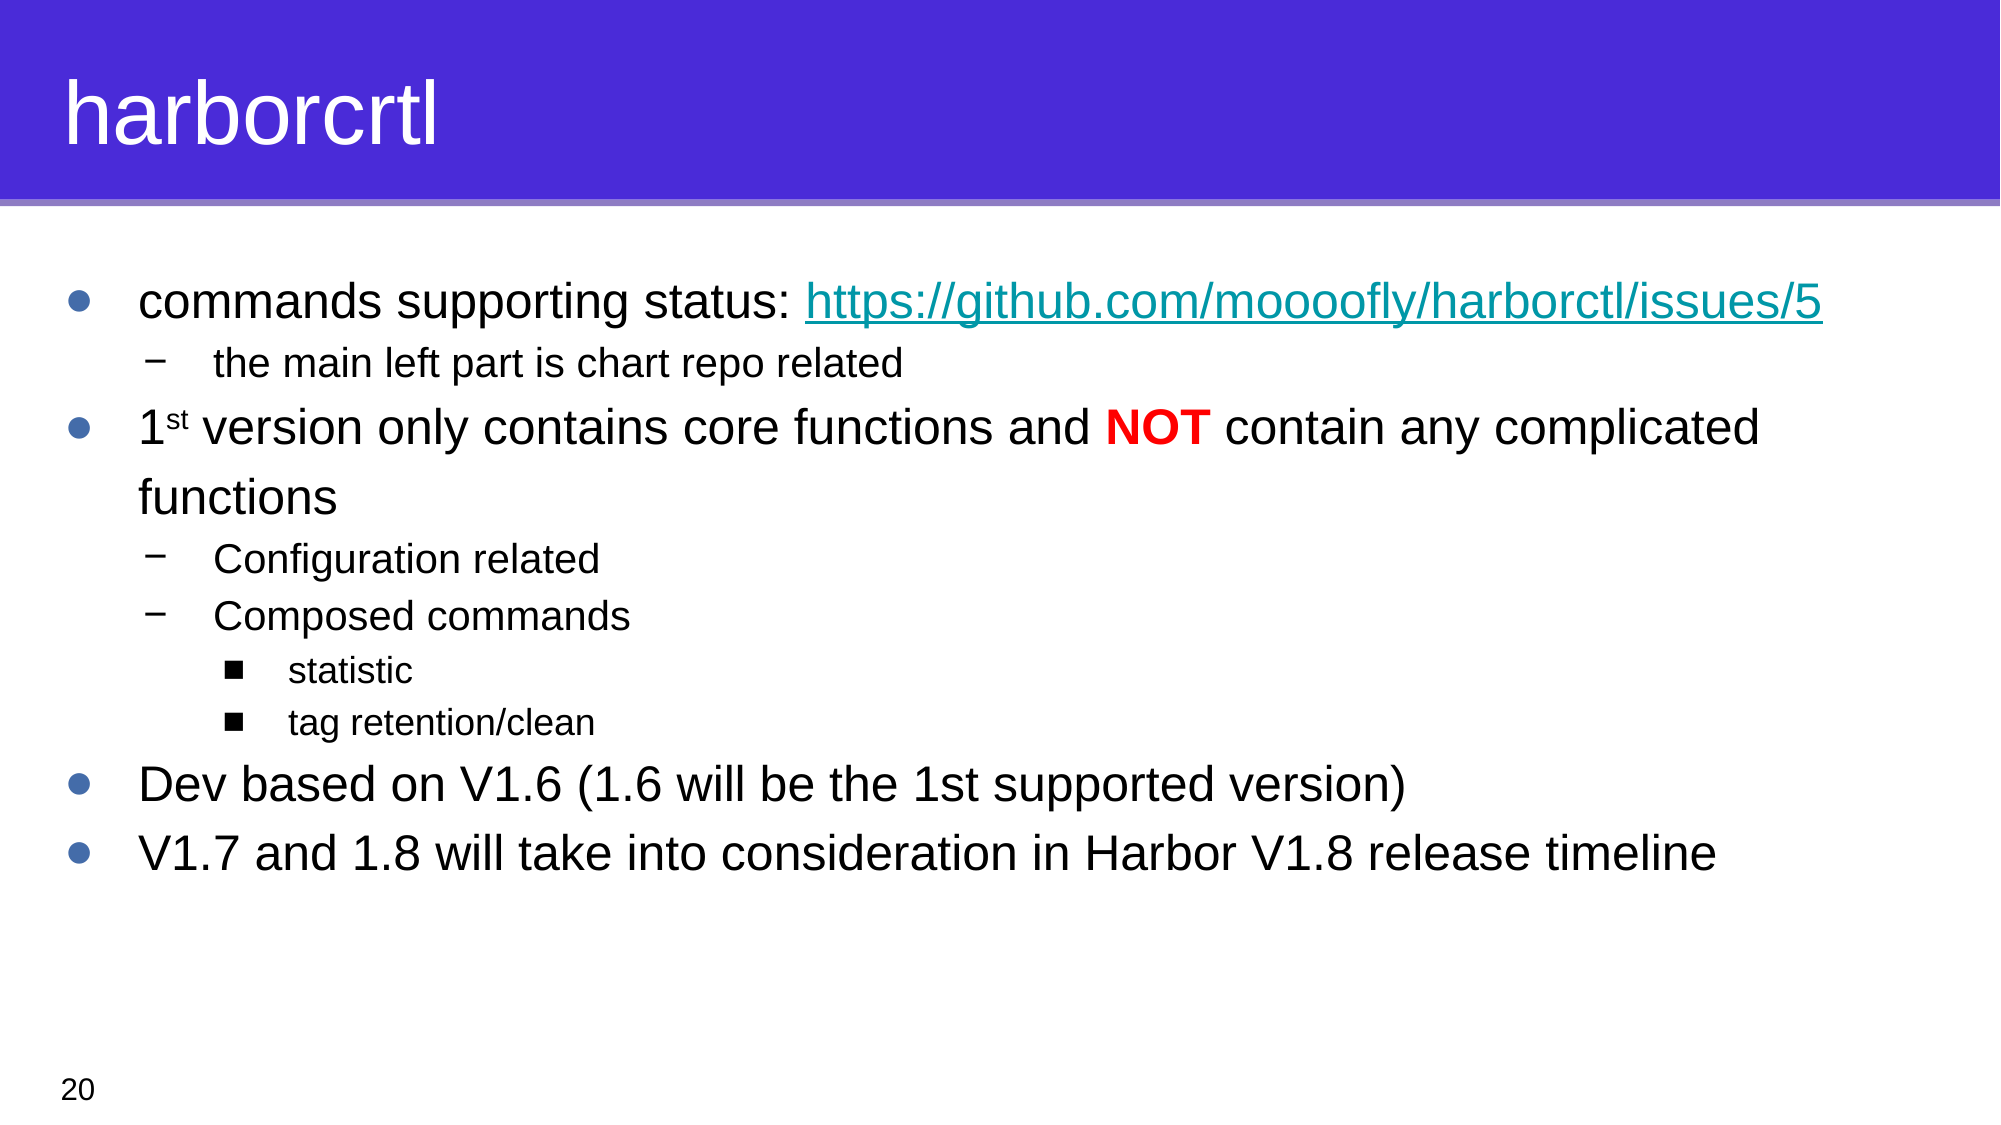

# harborcrtl
commands supporting status: https://github.com/moooofly/harborctl/issues/5
the main left part is chart repo related
1st version only contains core functions and NOT contain any complicated functions
Configuration related
Composed commands
statistic
tag retention/clean
Dev based on V1.6 (1.6 will be the 1st supported version)
V1.7 and 1.8 will take into consideration in Harbor V1.8 release timeline
20